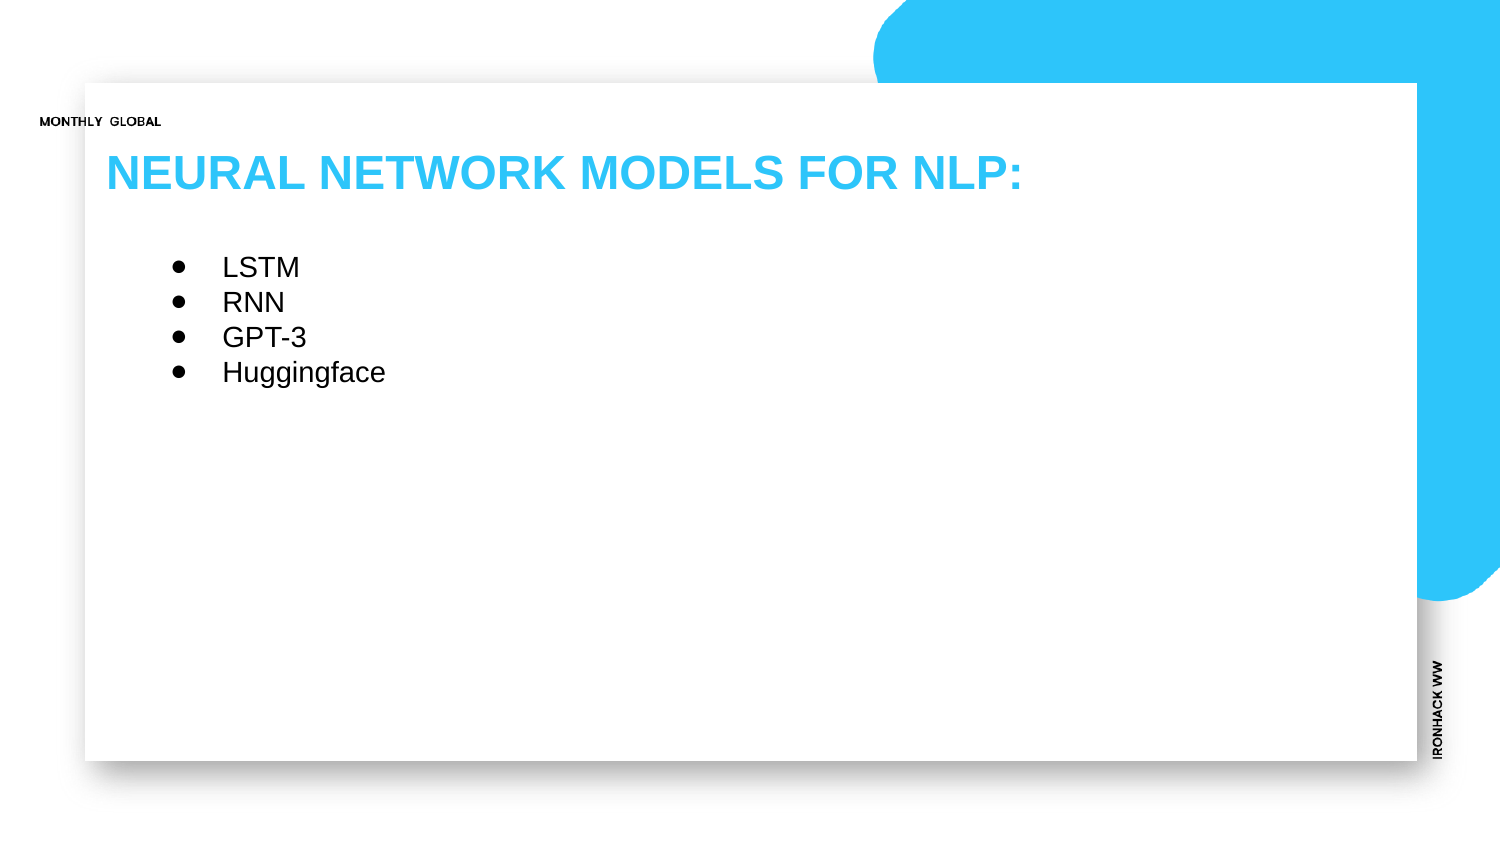

# NEURAL NETWORK MODELS FOR NLP:
LSTM
RNN
GPT-3
Huggingface